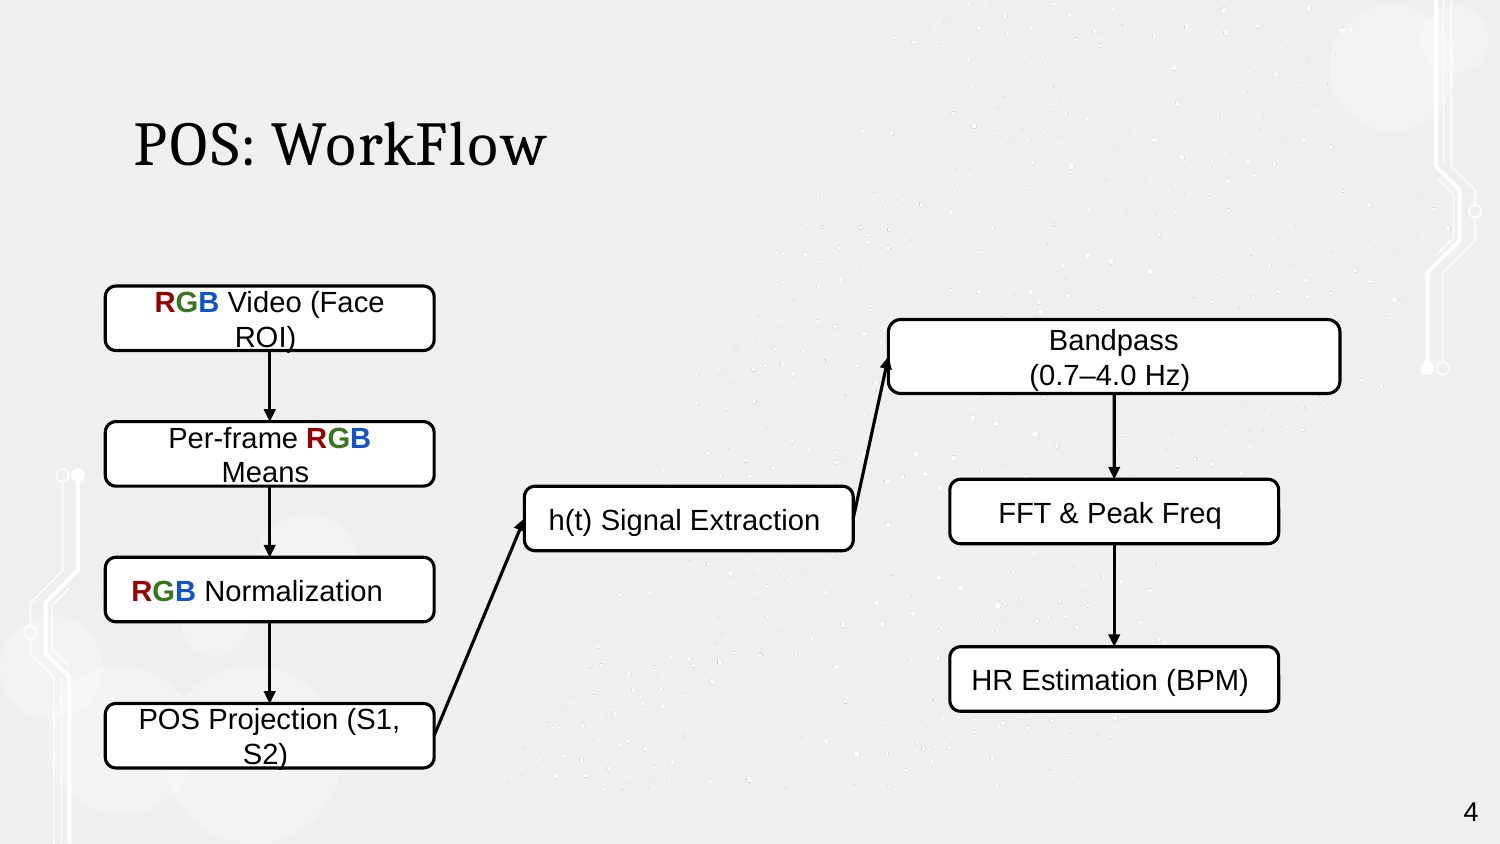

# POS: WorkFlow
RGB Video (Face ROI)
Bandpass
(0.7–4.0 Hz)
Per-frame RGB Means
FFT & Peak Freq
h(t) Signal Extraction
RGB Normalization
HR Estimation (BPM)
POS Projection (S1, S2)
4